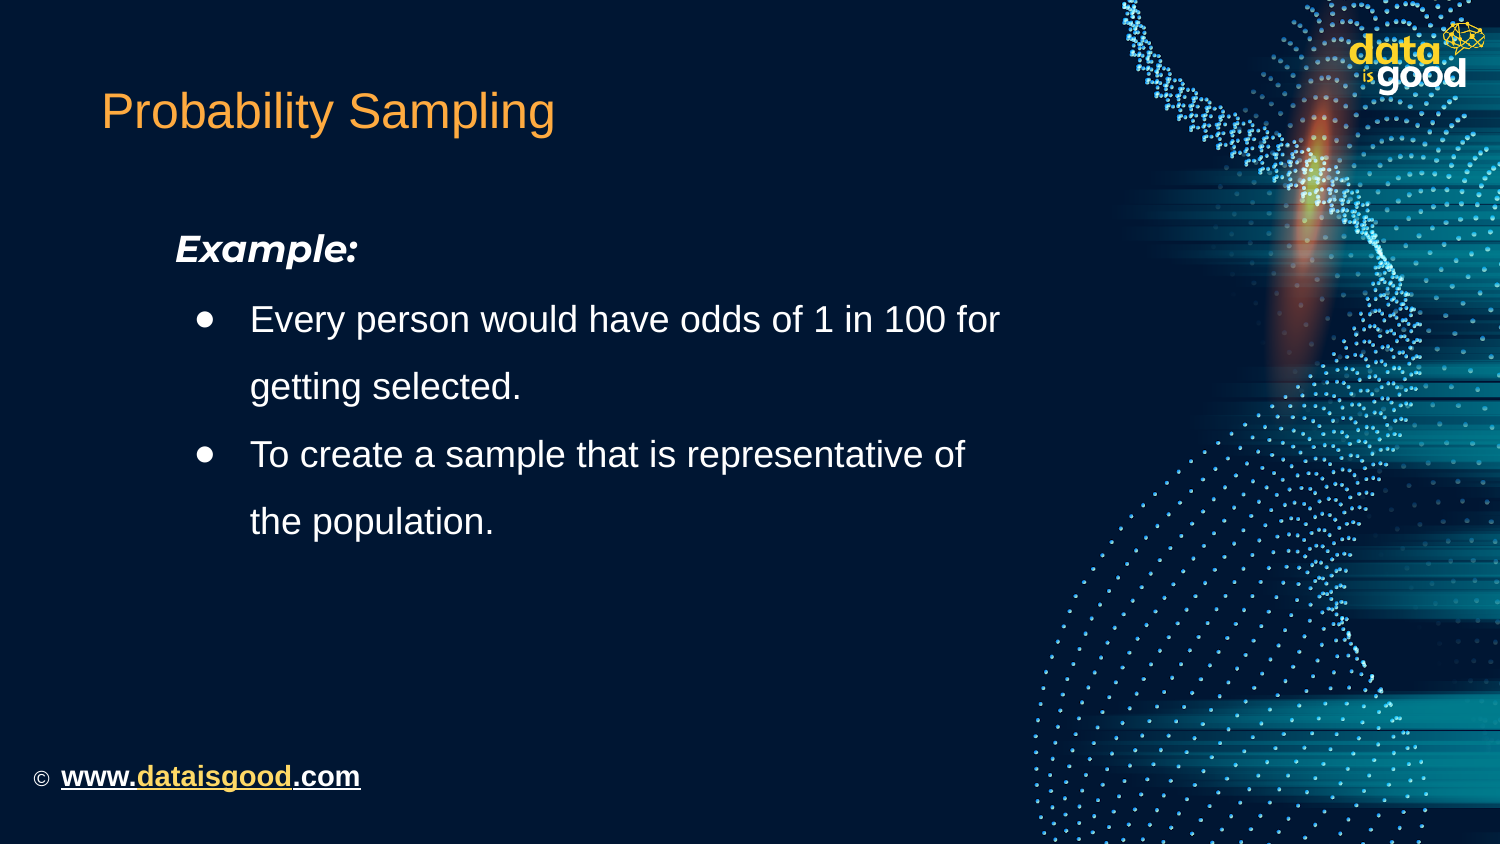

# Probability Sampling
Example:
Every person would have odds of 1 in 100 for getting selected.
To create a sample that is representative of the population.